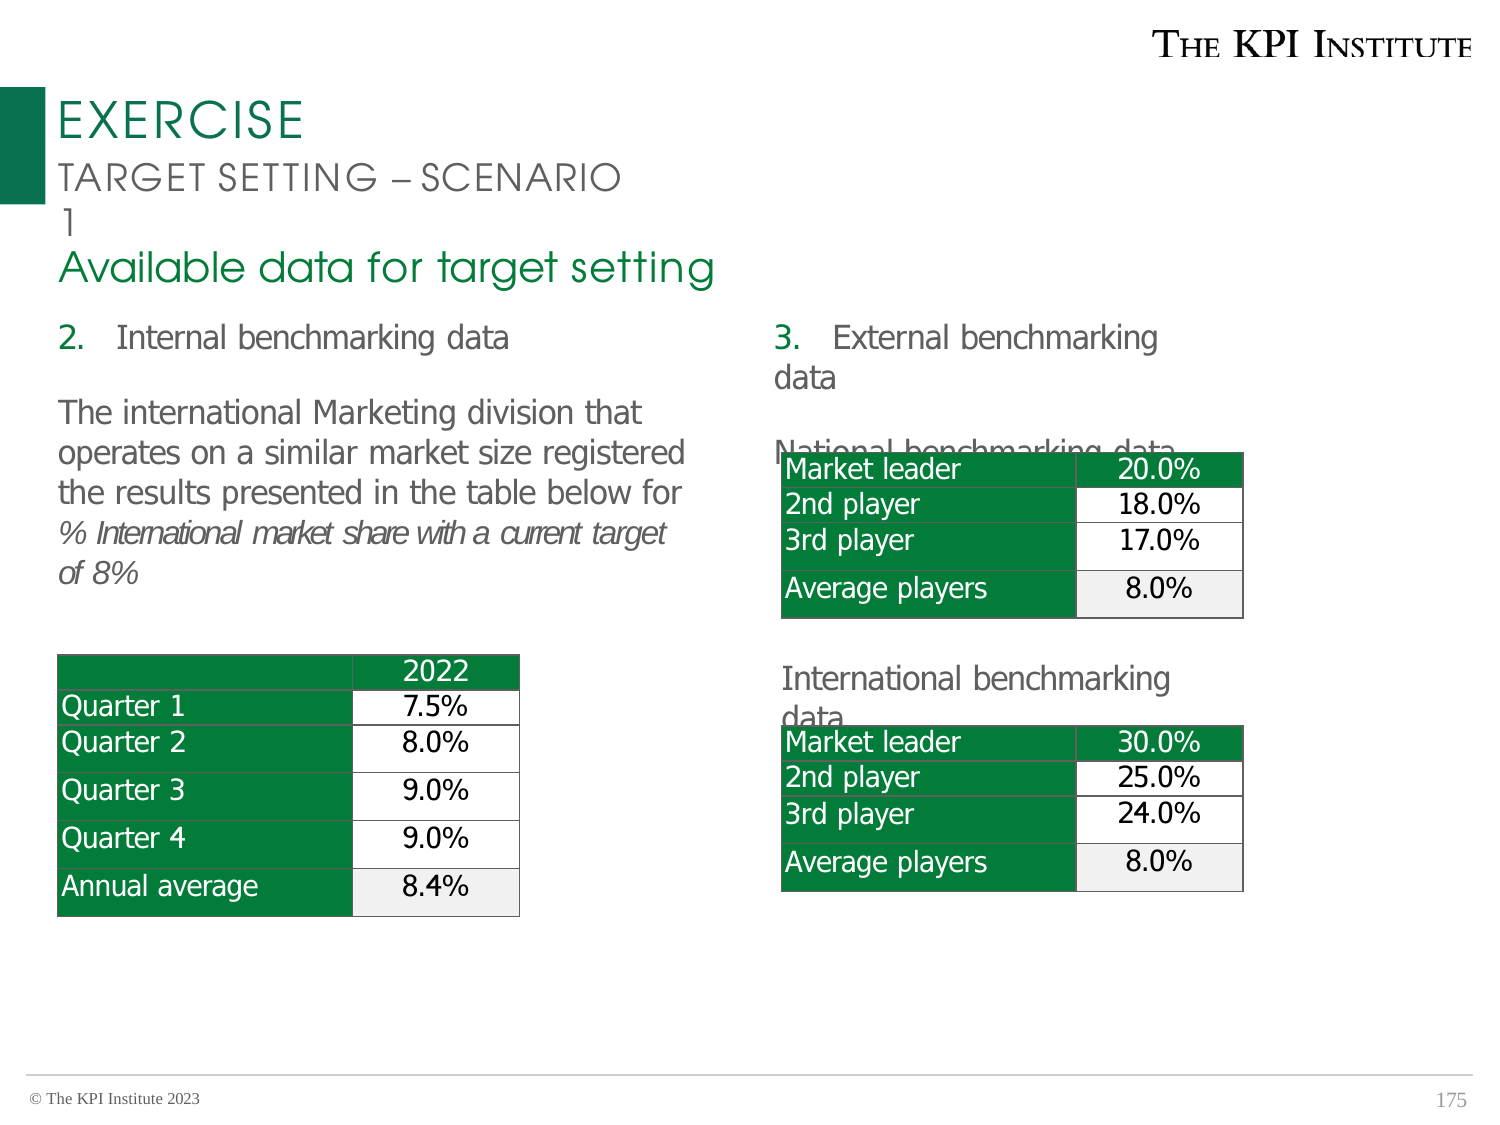

# EXERCISE
TARGET SETTING – SCENARIO 1
Available data for target setting
2.	Internal benchmarking data
The international Marketing division that operates on a similar market size registered the results presented in the table below for % International market share with a current target of 8%
3.	External benchmarking data
National benchmarking data
| Market leader | 20.0% |
| --- | --- |
| 2nd player | 18.0% |
| 3rd player | 17.0% |
| Average players | 8.0% |
|  | 2022 |
| --- | --- |
| Quarter 1 | 7.5% |
| Quarter 2 | 8.0% |
| Quarter 3 | 9.0% |
| Quarter 4 | 9.0% |
| Annual average | 8.4% |
International benchmarking data
| Market leader | 30.0% |
| --- | --- |
| 2nd player | 25.0% |
| 3rd player | 24.0% |
| Average players | 8.0% |
175
© The KPI Institute 2023